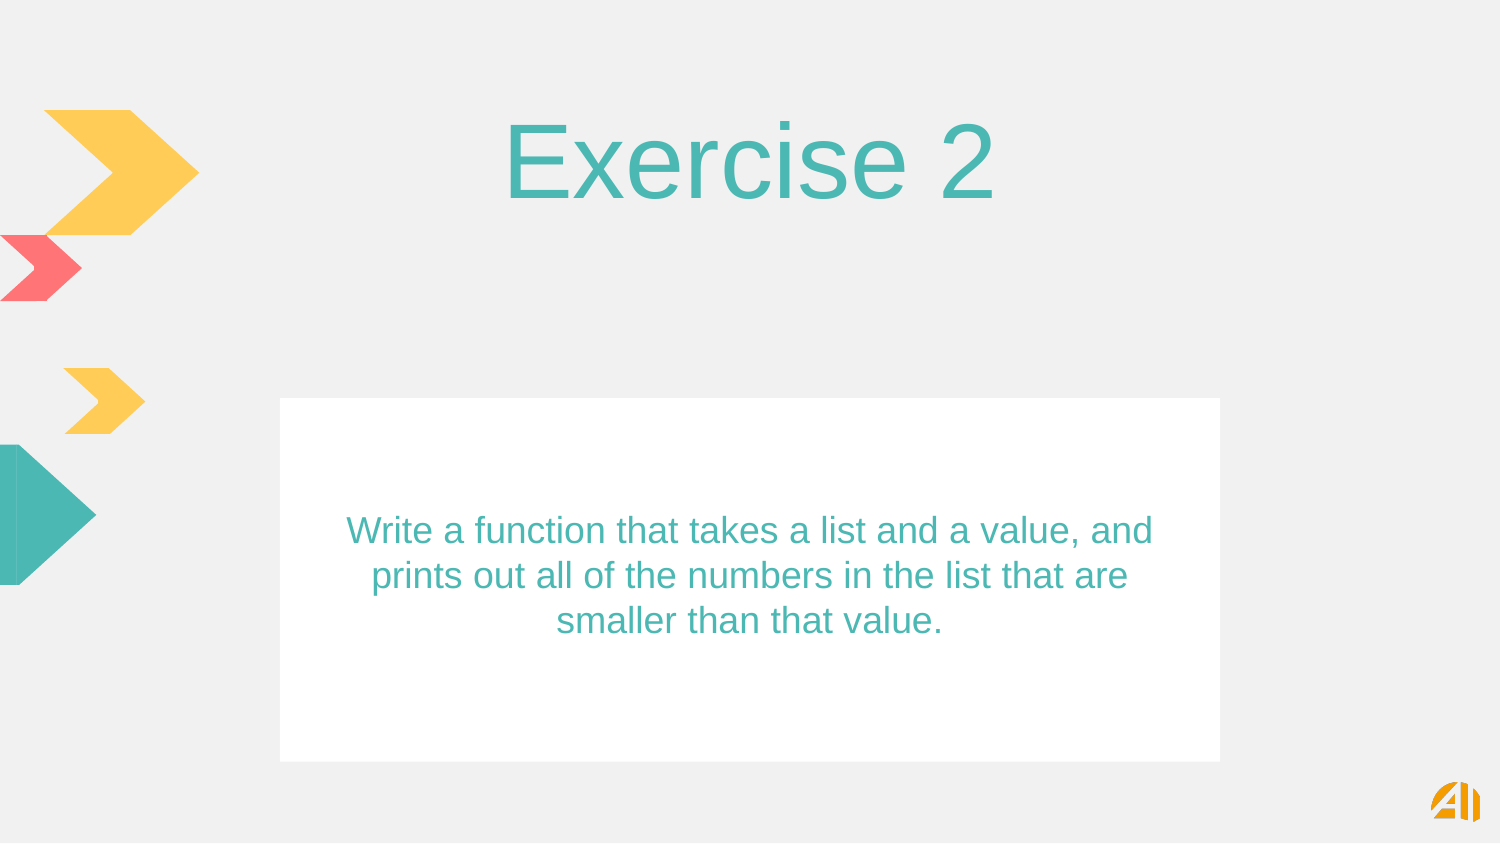

# Exercise 2
Write a function that takes a list and a value, and prints out all of the numbers in the list that are smaller than that value.